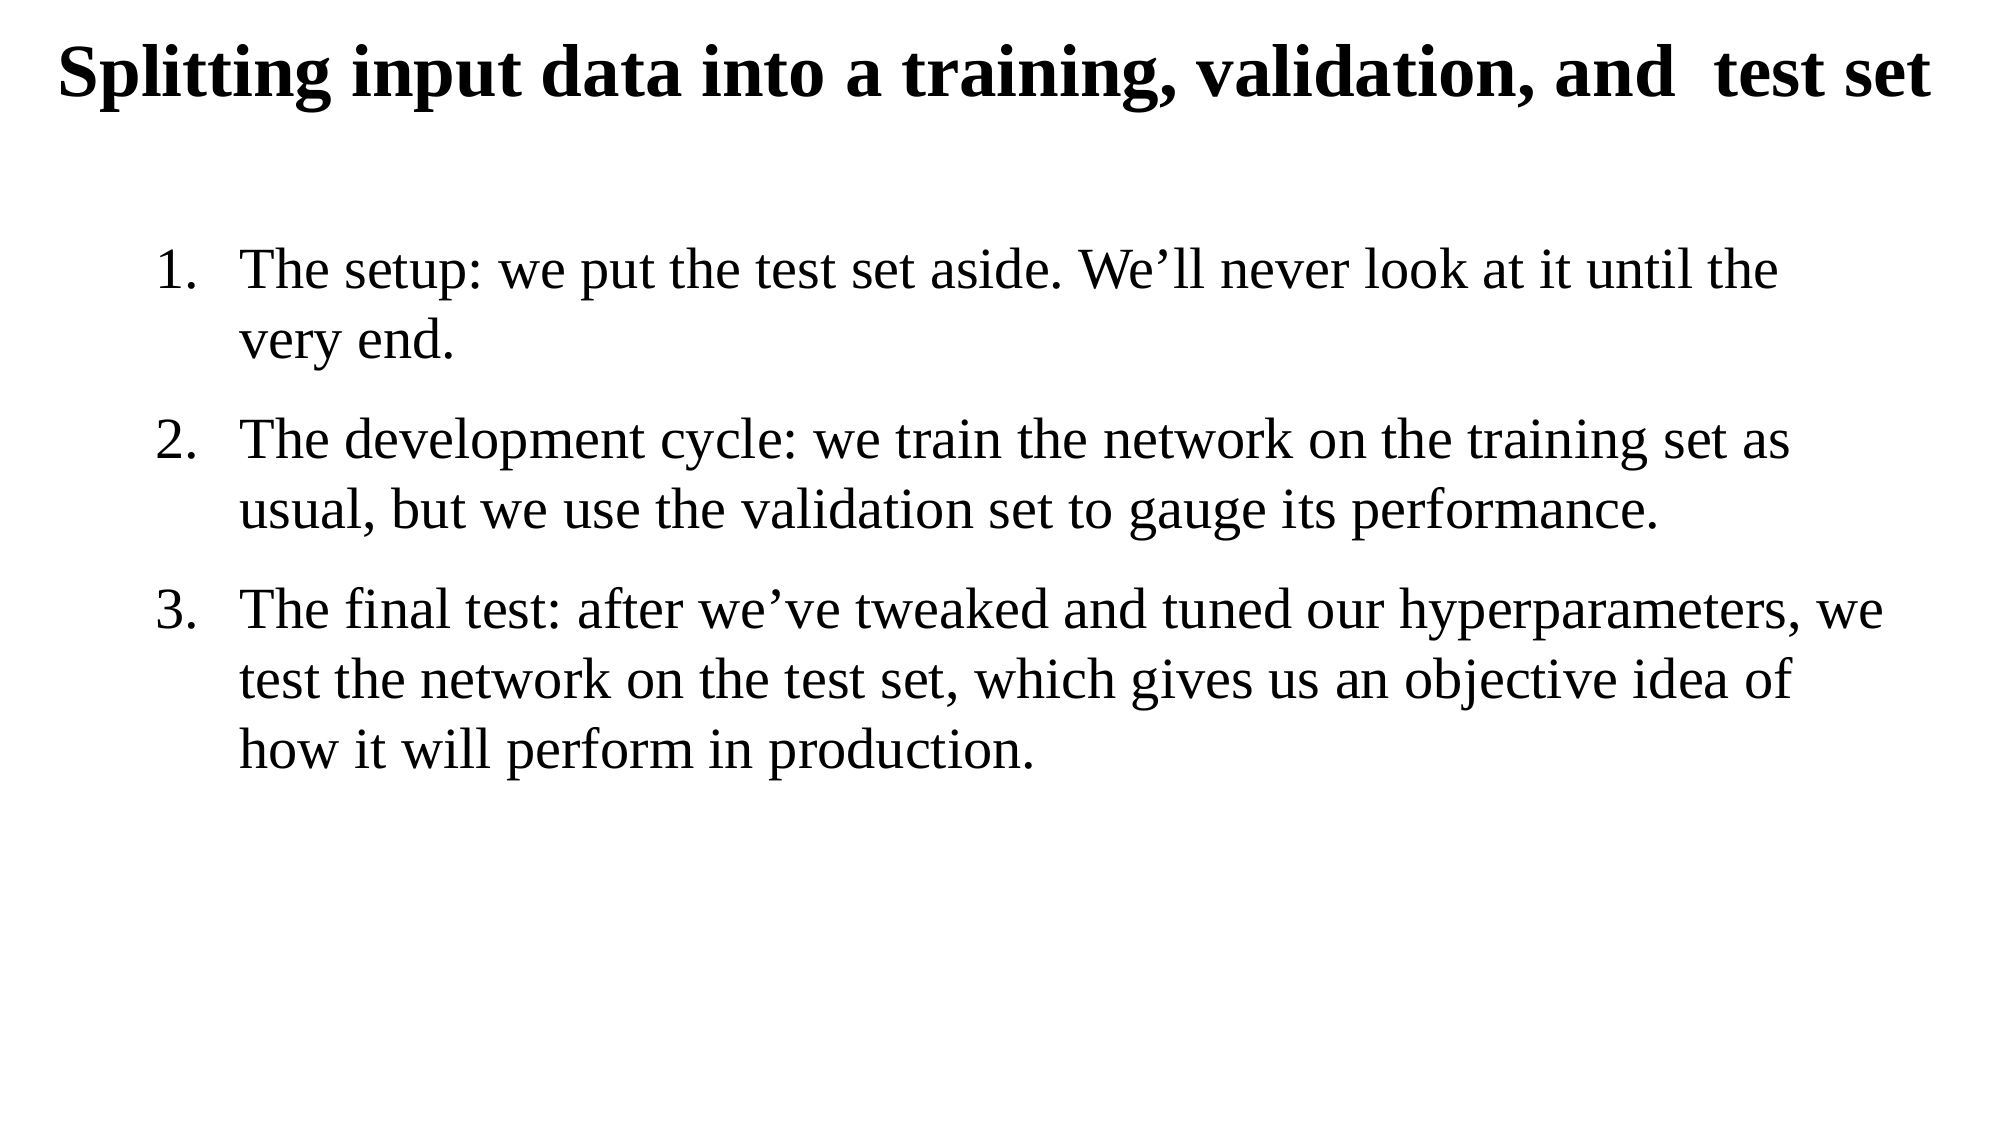

Splitting input data into a training, validation, and  test set
The setup: we put the test set aside. We’ll never look at it until the very end.

The development cycle: we train the network on the training set as usual, but we use the validation set to gauge its performance.

The final test: after we’ve tweaked and tuned our hyperparameters, we test the network on the test set, which gives us an objective idea of how it will perform in production.